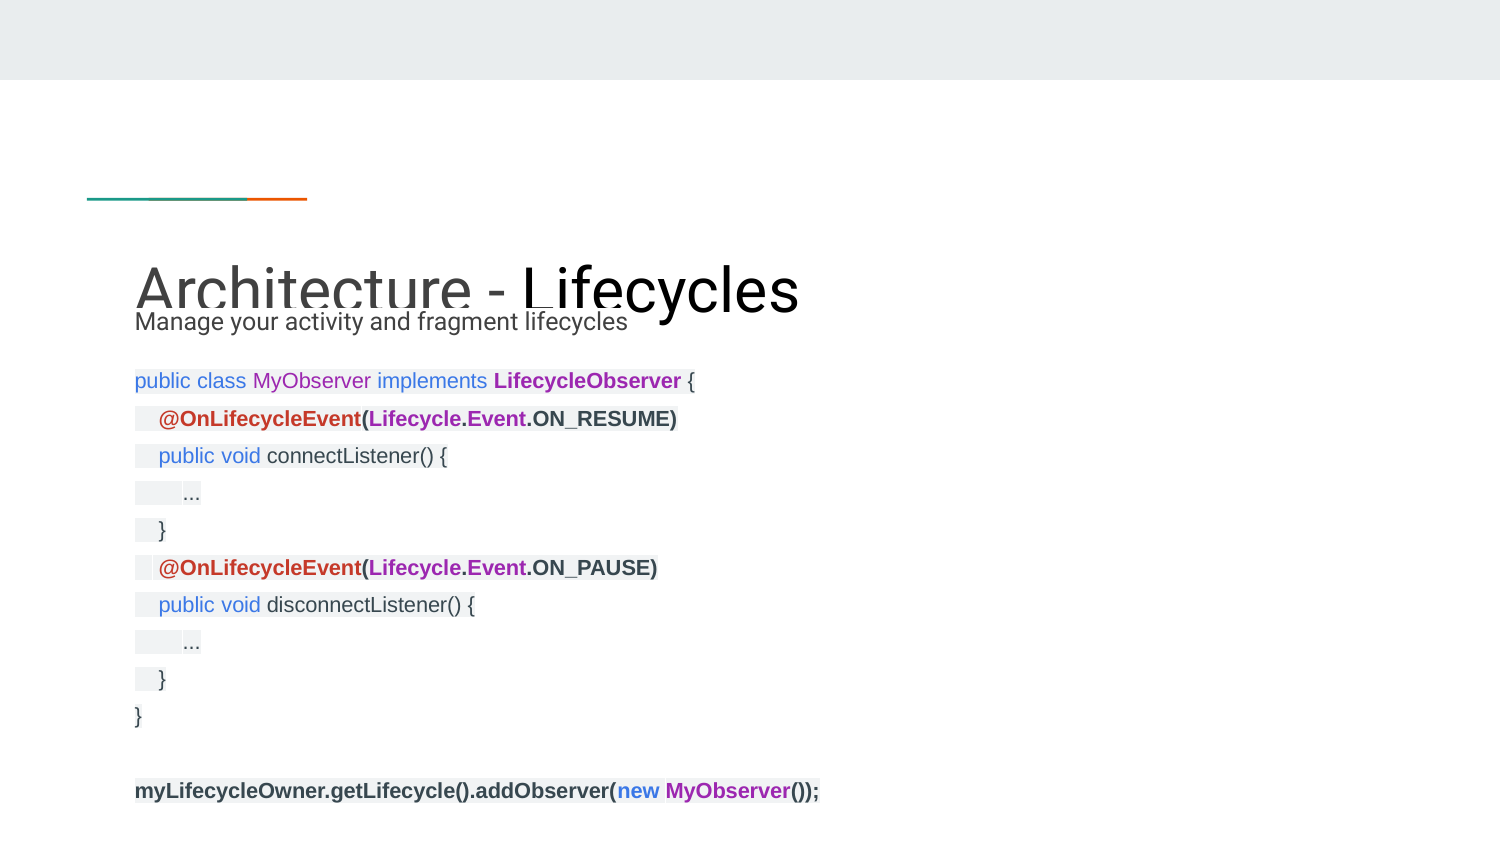

# Architecture - Lifecycles

Manage your activity and fragment lifecycles
public class MyObserver implements LifecycleObserver {
    @OnLifecycleEvent(Lifecycle.Event.ON_RESUME)
    public void connectListener() {
        ...
    }
    @OnLifecycleEvent(Lifecycle.Event.ON_PAUSE)
    public void disconnectListener() {
        ...
    }
}

myLifecycleOwner.getLifecycle().addObserver(new MyObserver());